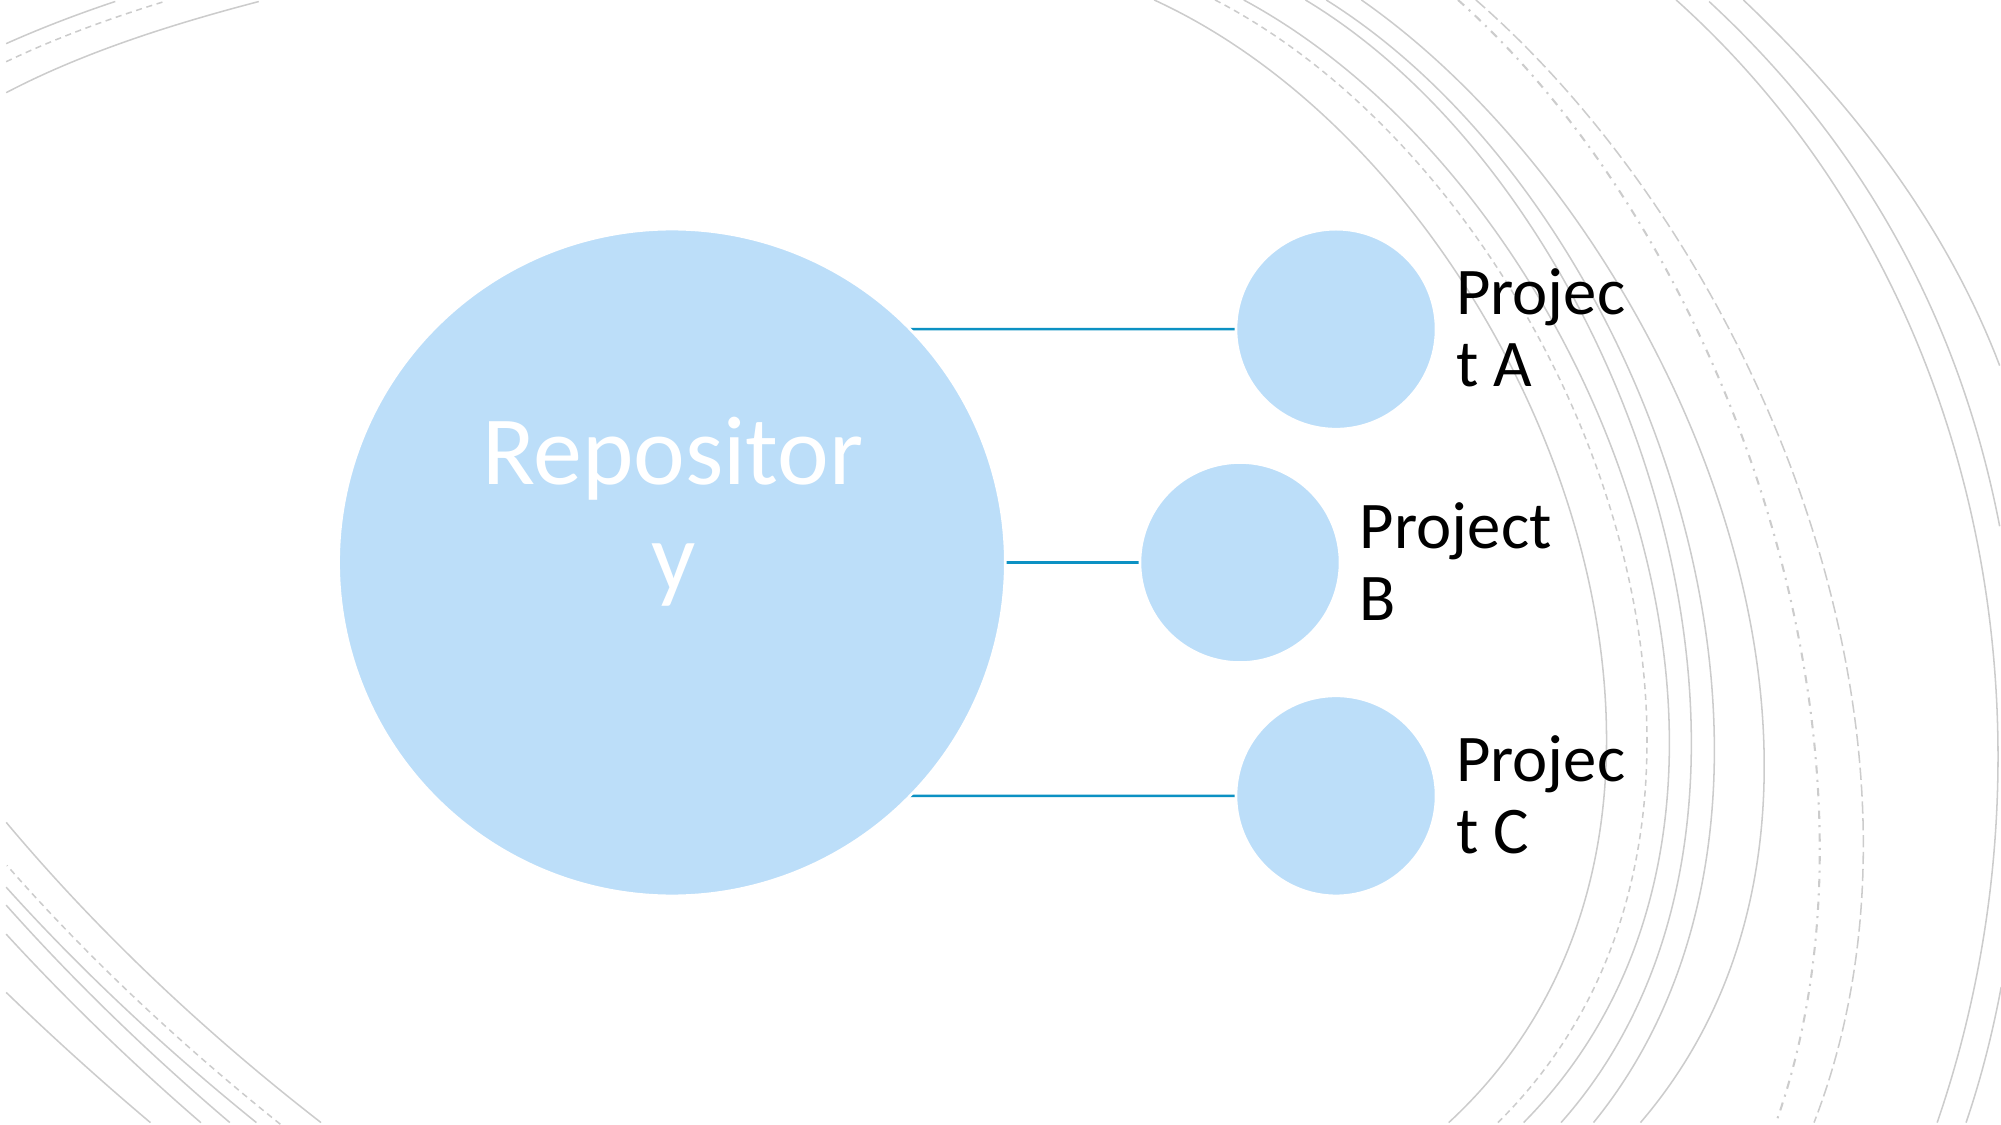

Repository
Project A
Project B
Project C